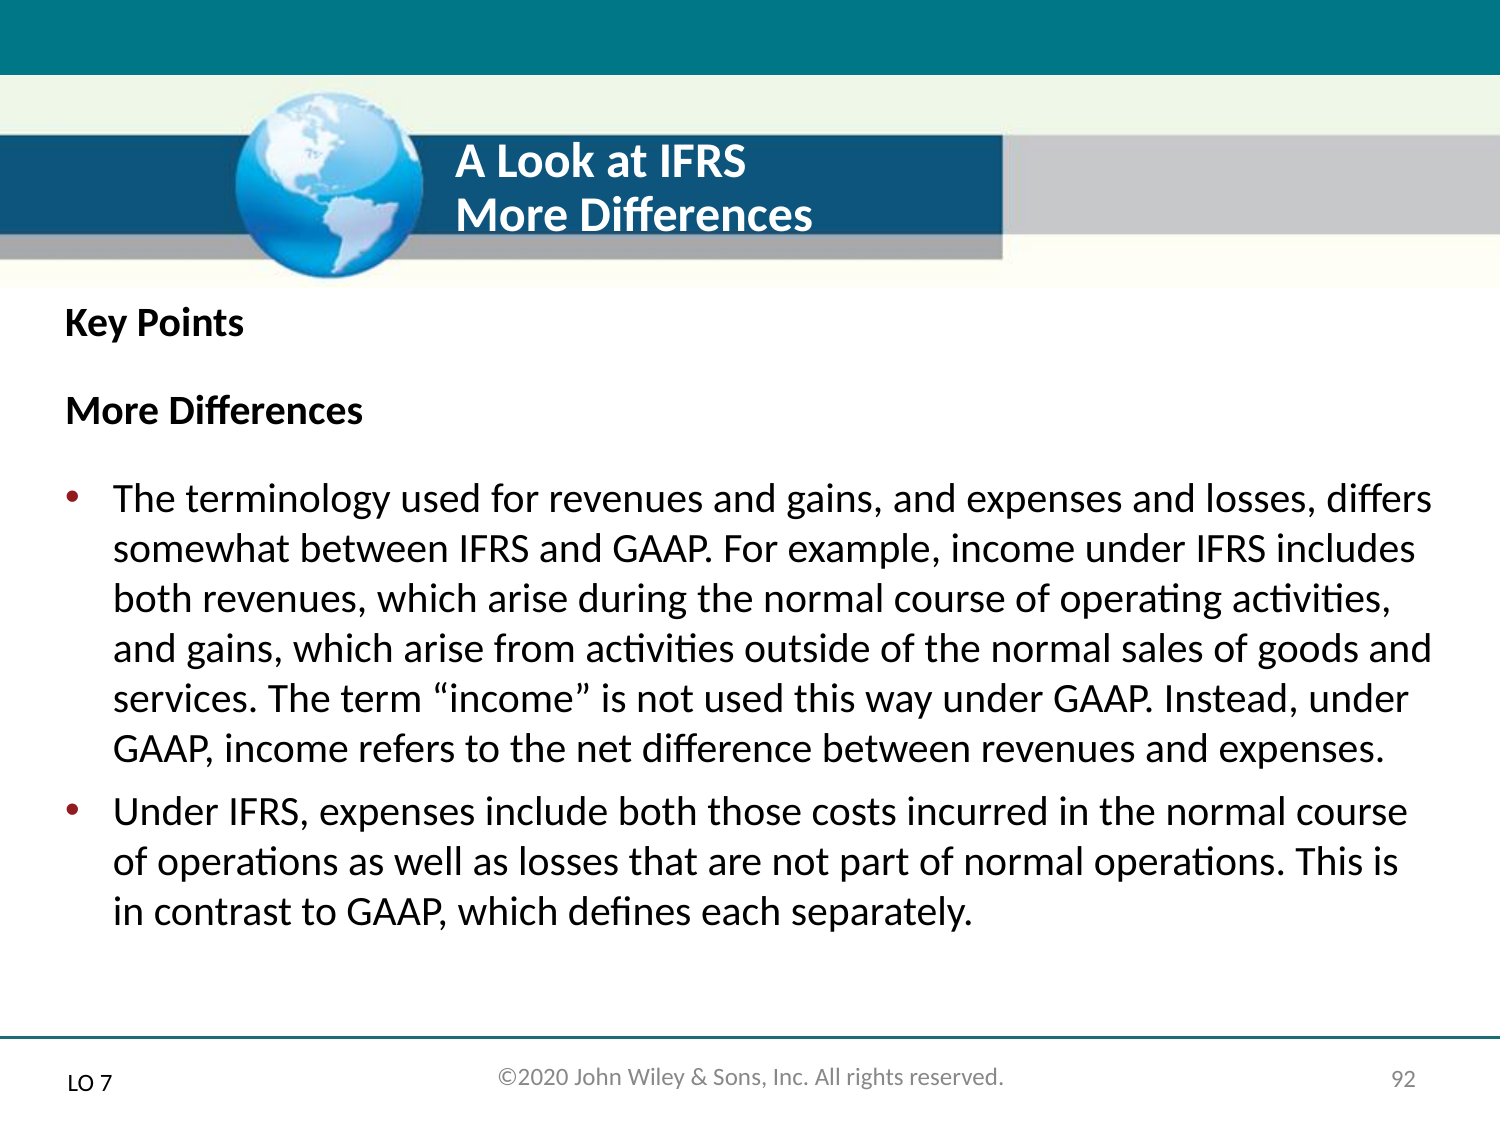

# A Look at IFRS More Differences
Key Points
More Differences
The terminology used for revenues and gains, and expenses and losses, differs somewhat between IFRS and GAAP. For example, income under IFRS includes both revenues, which arise during the normal course of operating activities, and gains, which arise from activities outside of the normal sales of goods and services. The term “income” is not used this way under GAAP. Instead, under GAAP, income refers to the net difference between revenues and expenses.
Under IFRS, expenses include both those costs incurred in the normal course of operations as well as losses that are not part of normal operations. This is in contrast to GAAP, which defines each separately.
LO 7